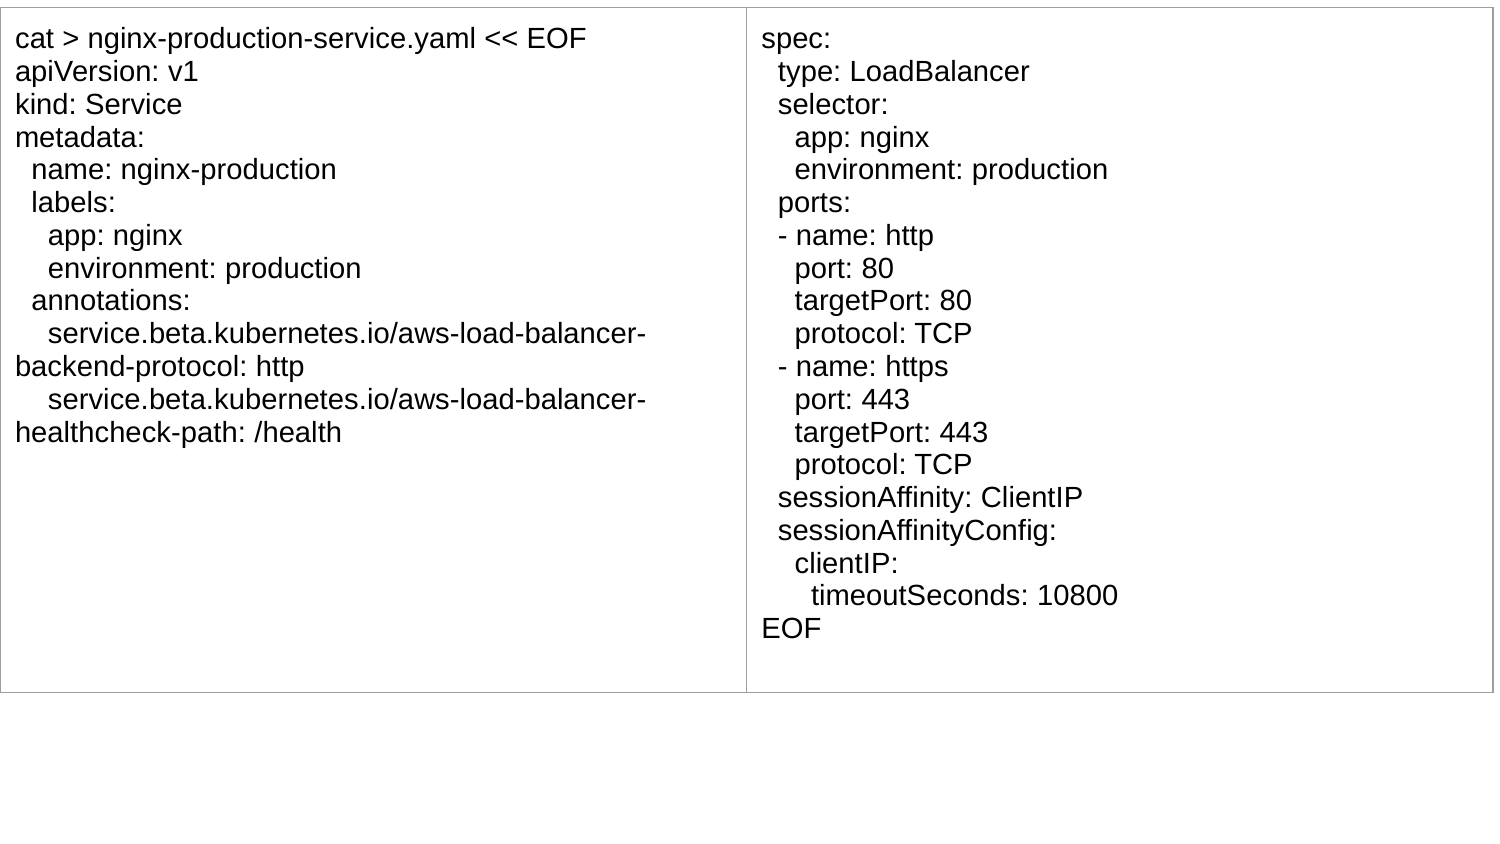

| cat > nginx-production-service.yaml << EOF apiVersion: v1 kind: Service metadata: name: nginx-production labels: app: nginx environment: production annotations: service.beta.kubernetes.io/aws-load-balancer-backend-protocol: http service.beta.kubernetes.io/aws-load-balancer-healthcheck-path: /health | spec: type: LoadBalancer selector: app: nginx environment: production ports: - name: http port: 80 targetPort: 80 protocol: TCP - name: https port: 443 targetPort: 443 protocol: TCP sessionAffinity: ClientIP sessionAffinityConfig: clientIP: timeoutSeconds: 10800 EOF |
| --- | --- |
Service Configuration Best Practices